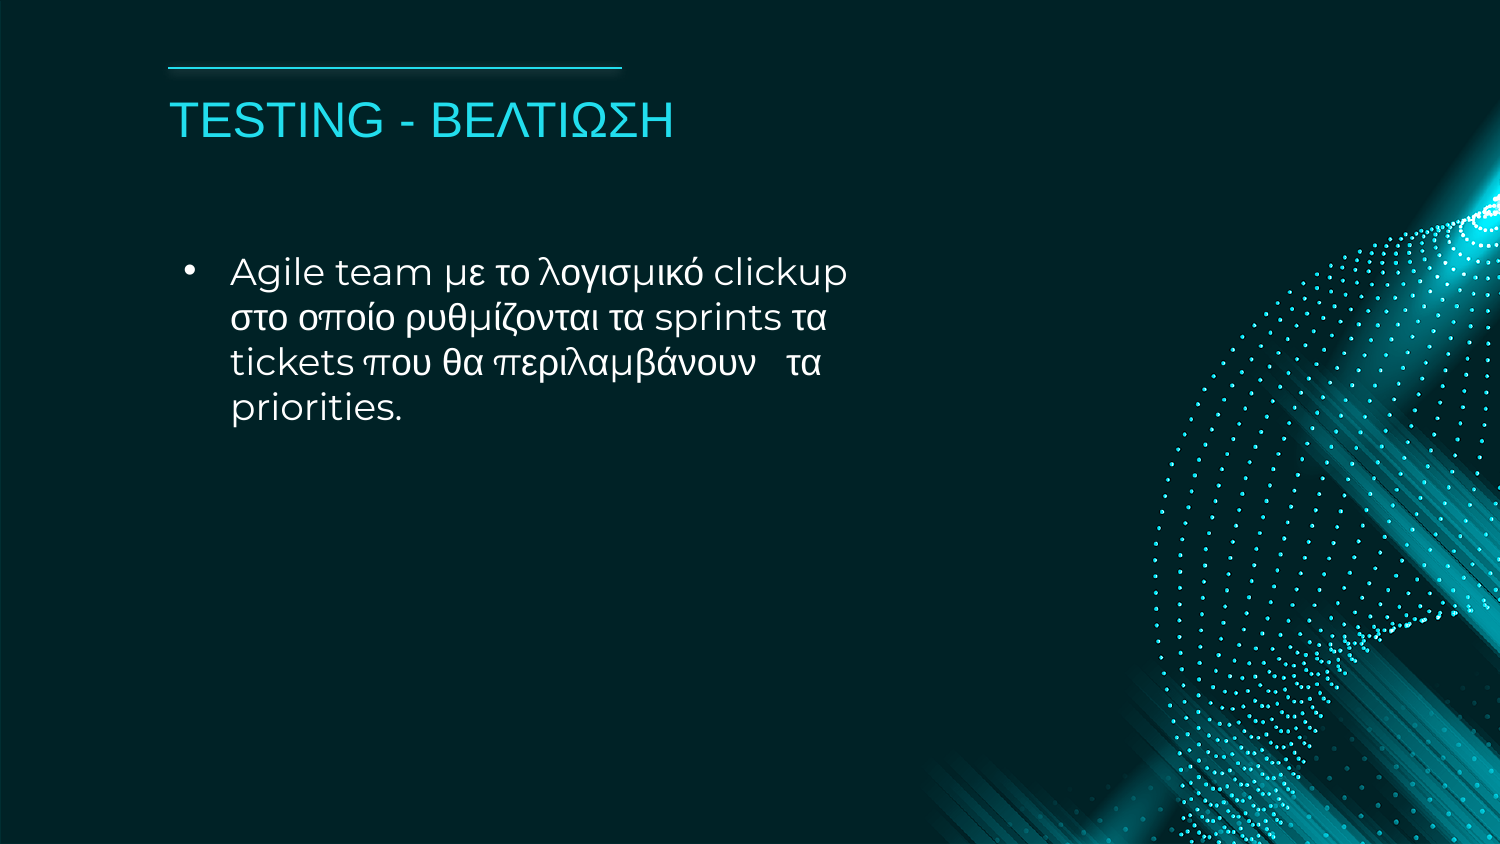

# TESTING - ΒΕΛΤΙΩΣΗ
Agile team με το λογισμικό clickup στο οποίο ρυθμίζονται τα sprints τα tickets που θα περιλαμβάνουν   τα priorities.